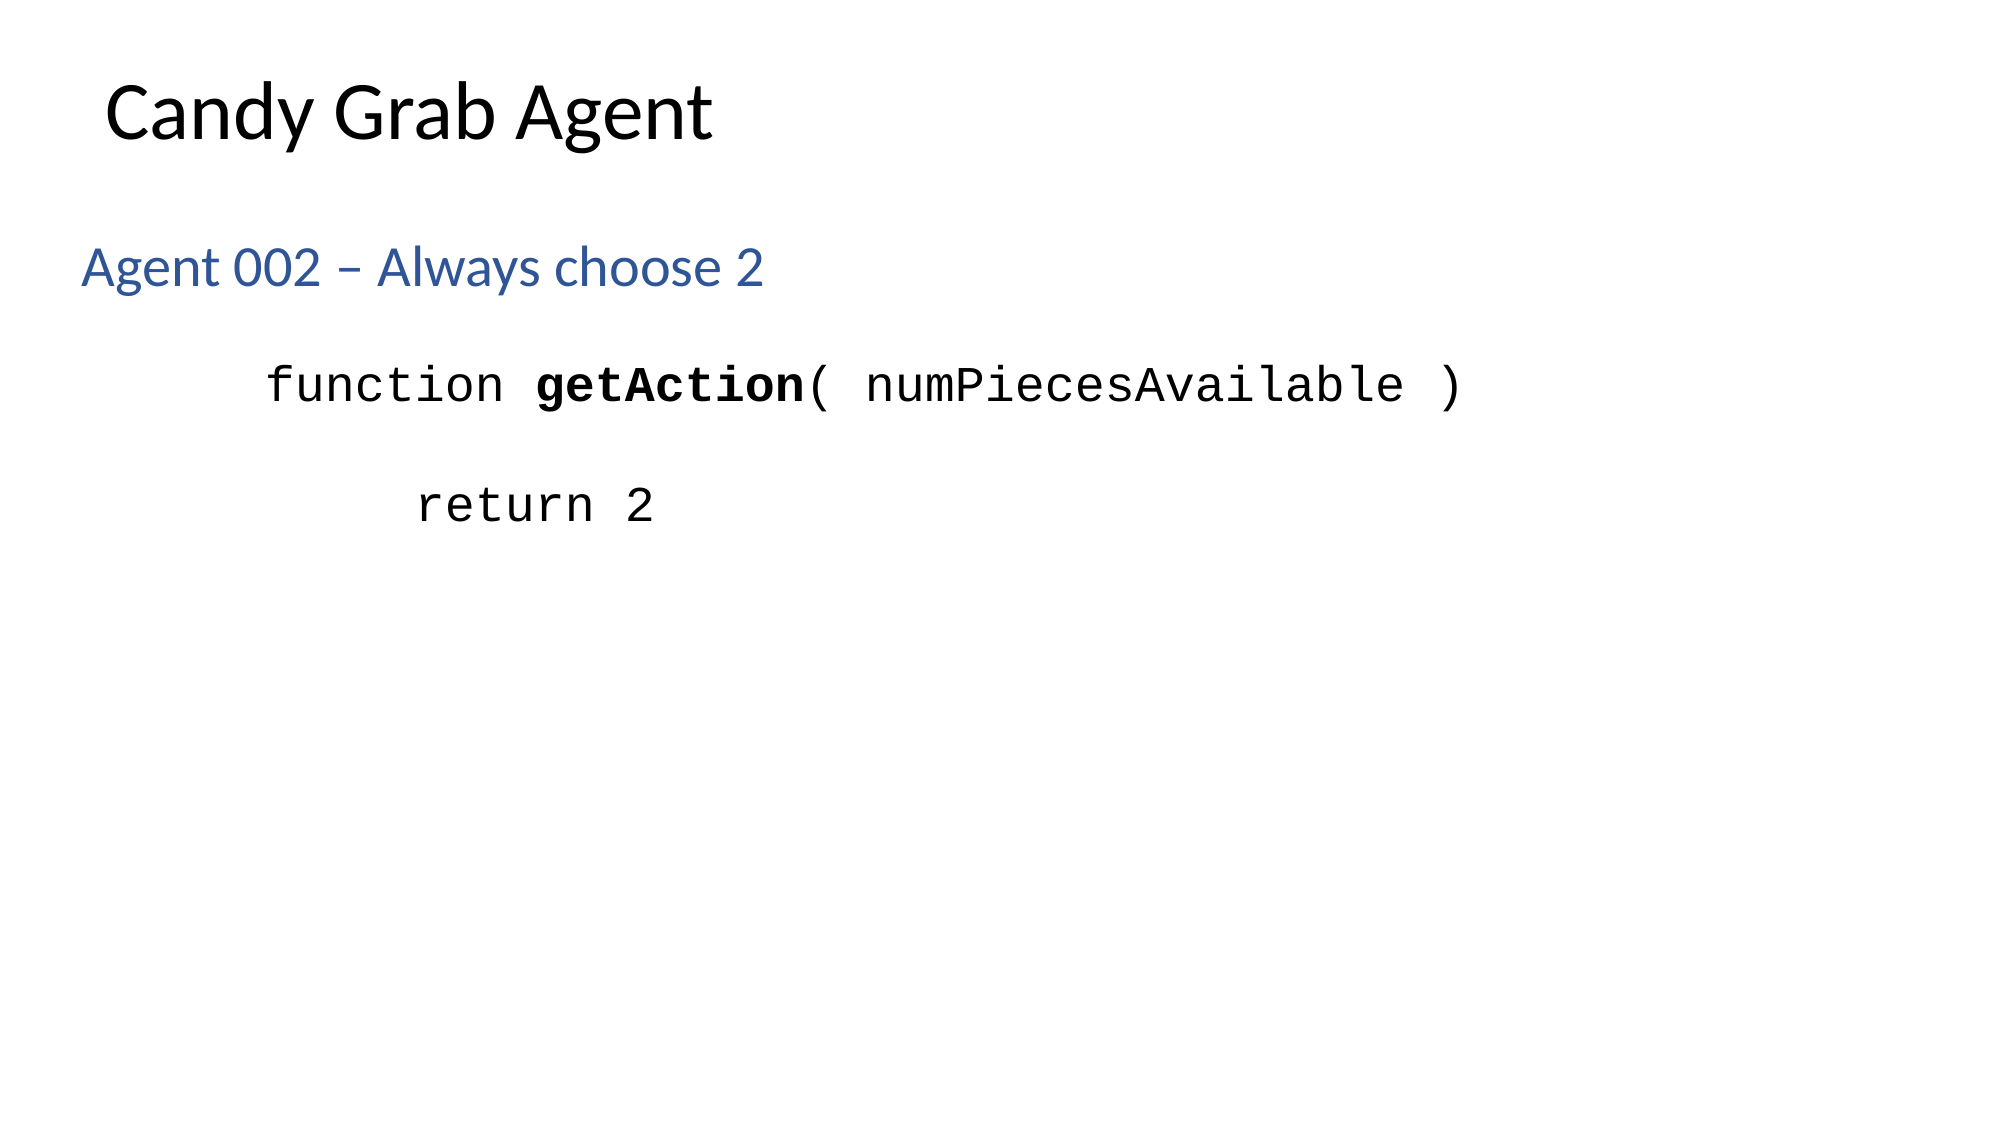

# Candy Grab Agent
Agent 002 – Always choose 2
function getAction( numPiecesAvailable )

	return 2